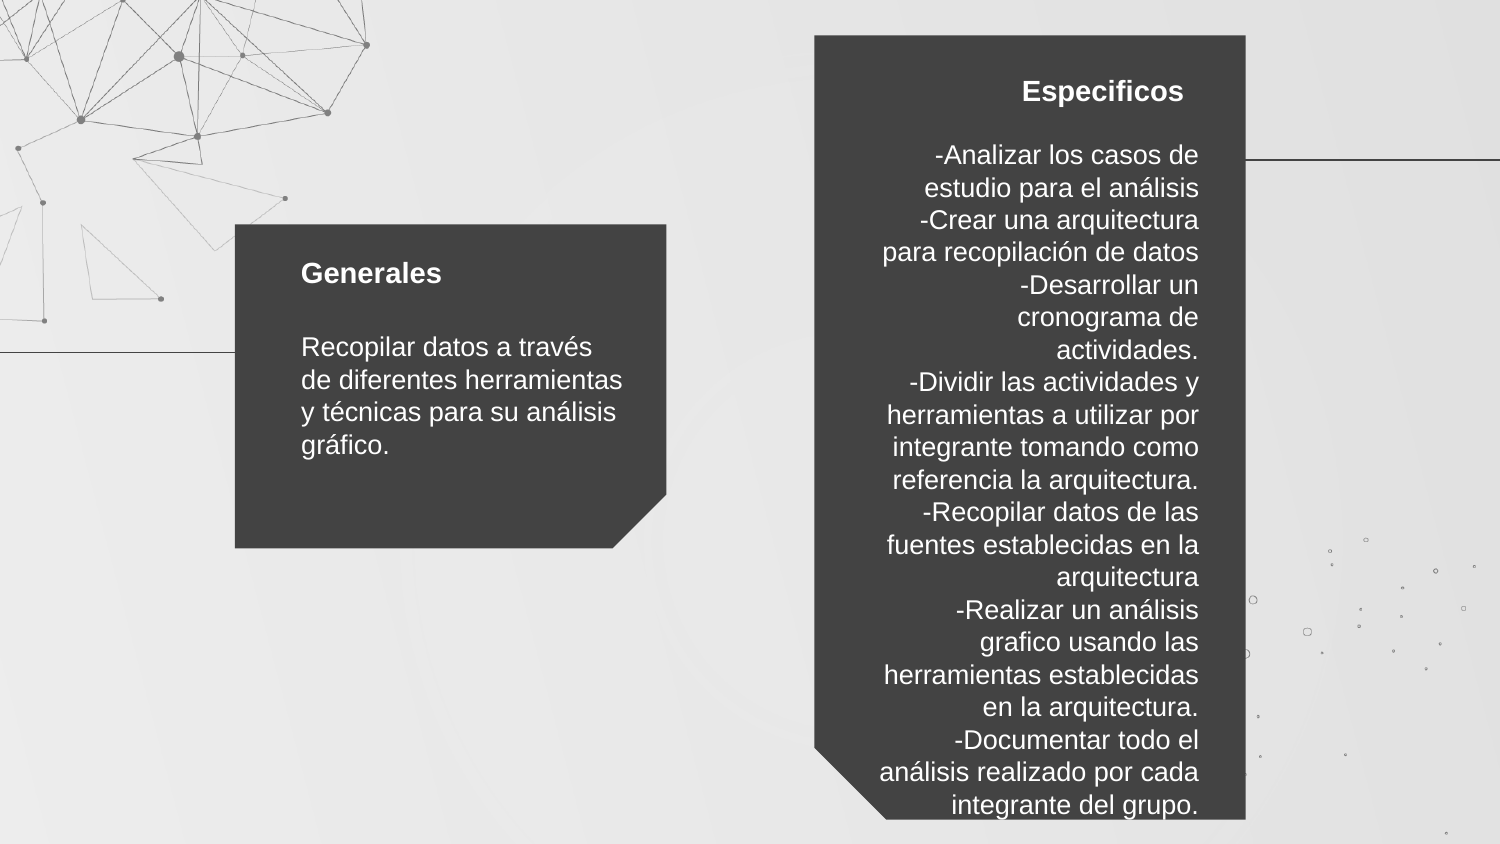

Especificos
-Analizar los casos de estudio para el análisis
-Crear una arquitectura para recopilación de datos
-Desarrollar un cronograma de actividades.
-Dividir las actividades y herramientas a utilizar por integrante tomando como referencia la arquitectura.
-Recopilar datos de las fuentes establecidas en la arquitectura
-Realizar un análisis grafico usando las herramientas establecidas en la arquitectura.
-Documentar todo el análisis realizado por cada integrante del grupo.

Generales
Recopilar datos a través de diferentes herramientas y técnicas para su análisis gráfico.